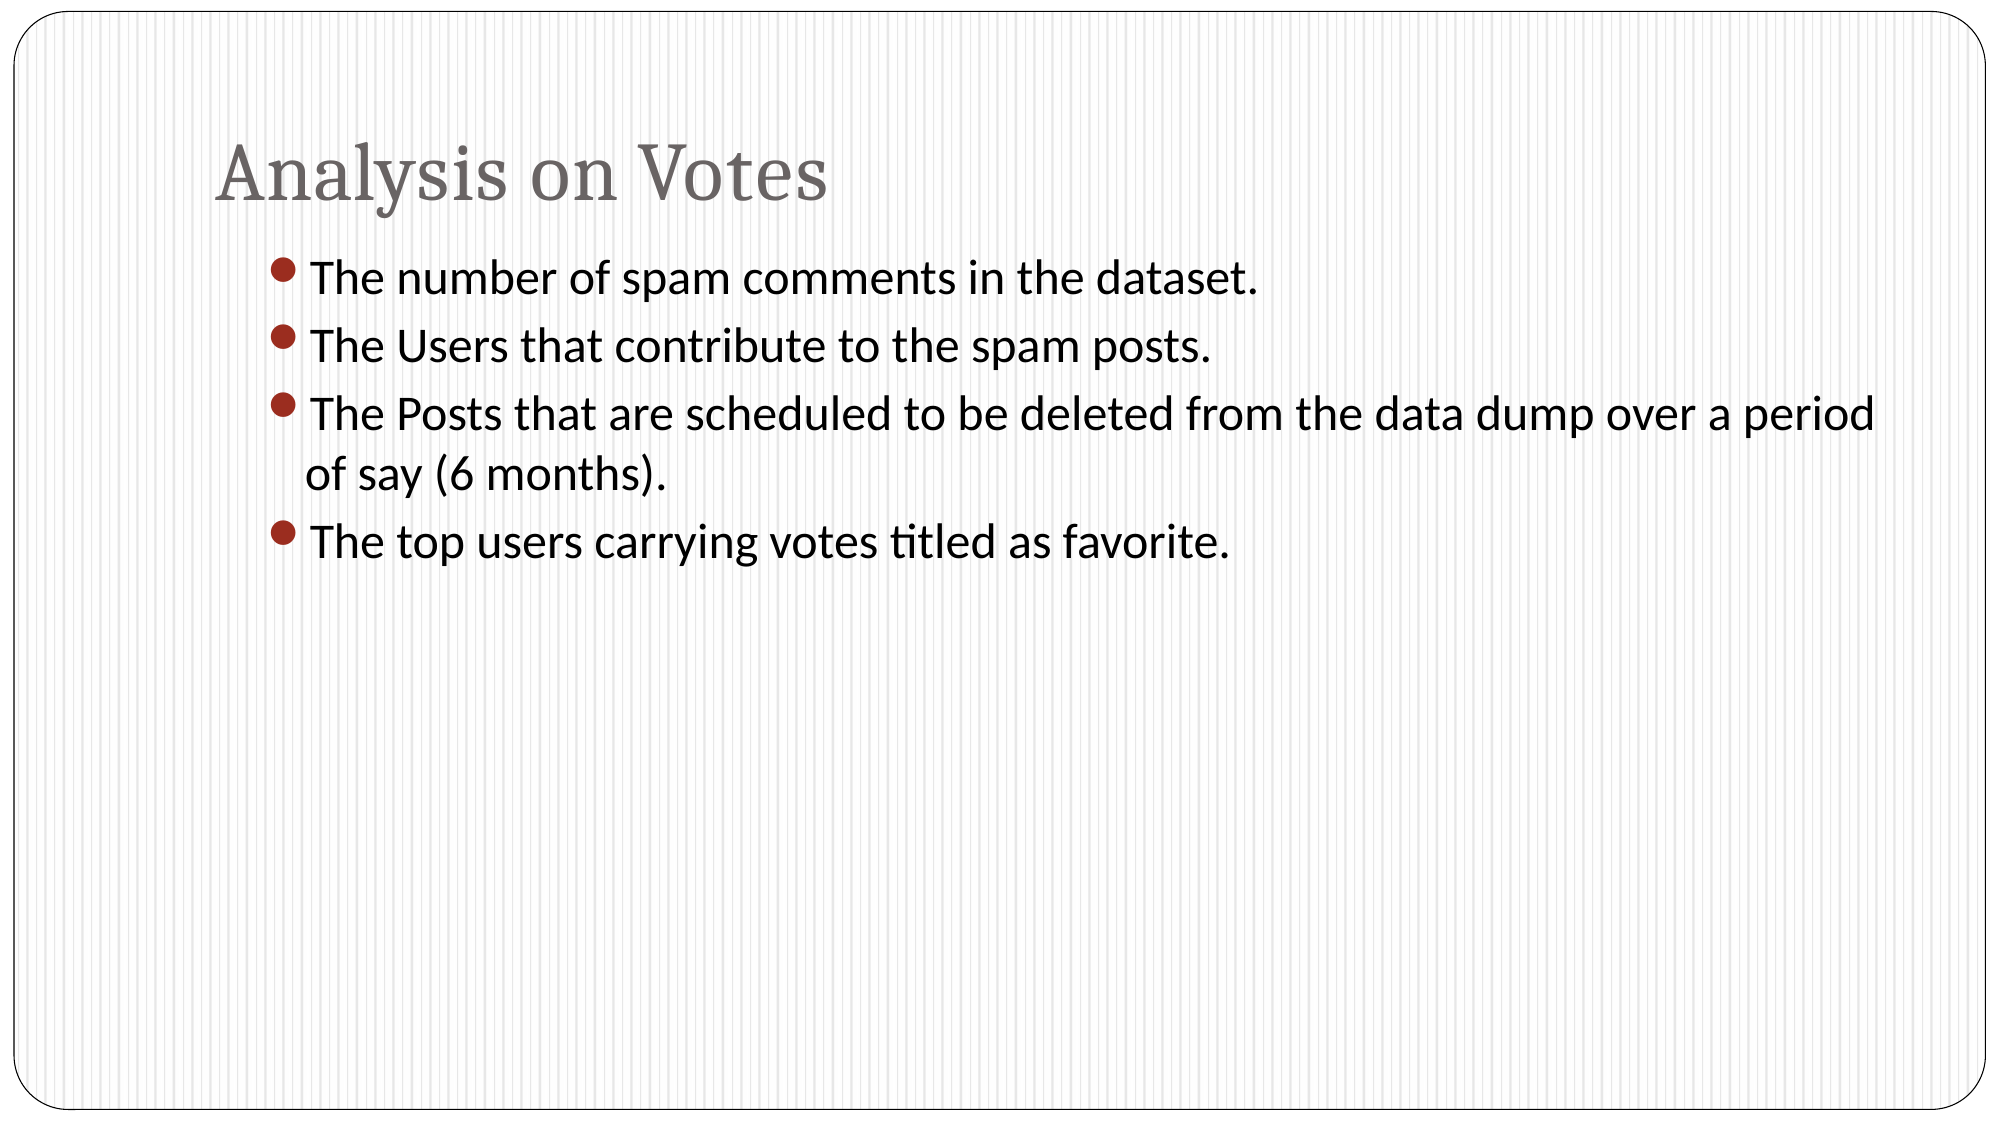

# Analysis on Votes
The number of spam comments in the dataset.
The Users that contribute to the spam posts.
The Posts that are scheduled to be deleted from the data dump over a period of say (6 months).
The top users carrying votes titled as favorite.